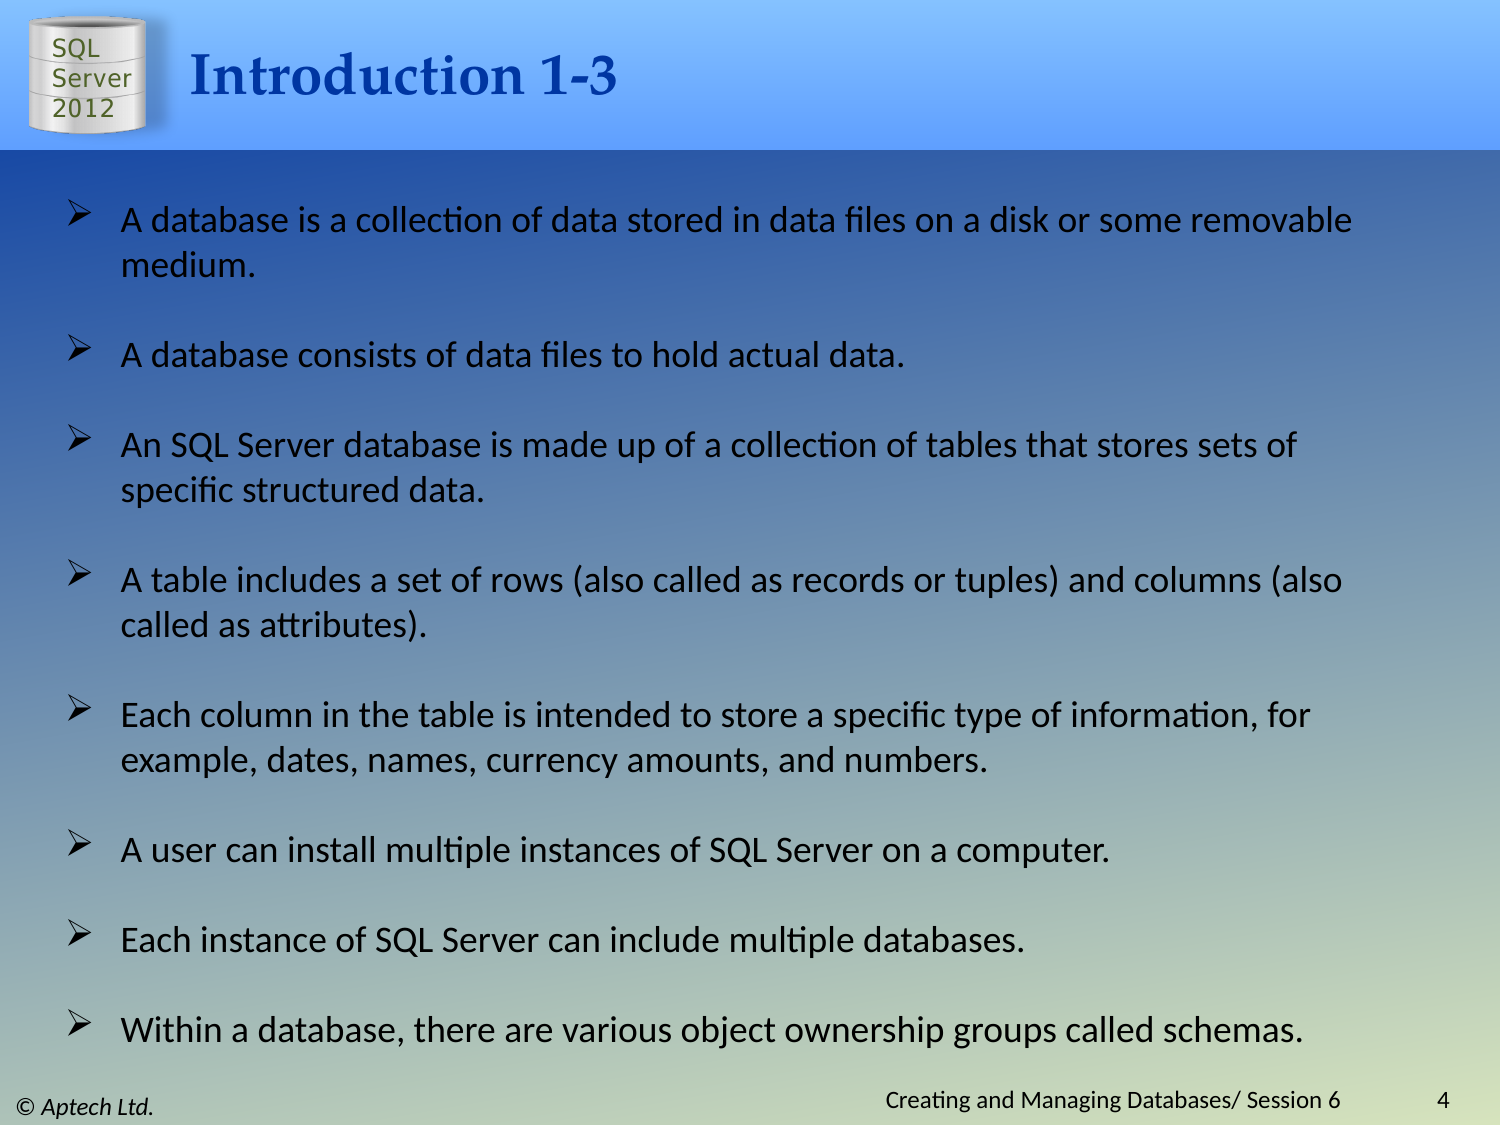

# Introduction 1-3
A database is a collection of data stored in data files on a disk or some removable medium.

A database consists of data files to hold actual data.

An SQL Server database is made up of a collection of tables that stores sets of specific structured data.

A table includes a set of rows (also called as records or tuples) and columns (also called as attributes).

Each column in the table is intended to store a specific type of information, for example, dates, names, currency amounts, and numbers.

A user can install multiple instances of SQL Server on a computer.

Each instance of SQL Server can include multiple databases.

Within a database, there are various object ownership groups called schemas.

Creating and Managing Databases/ Session 6
4